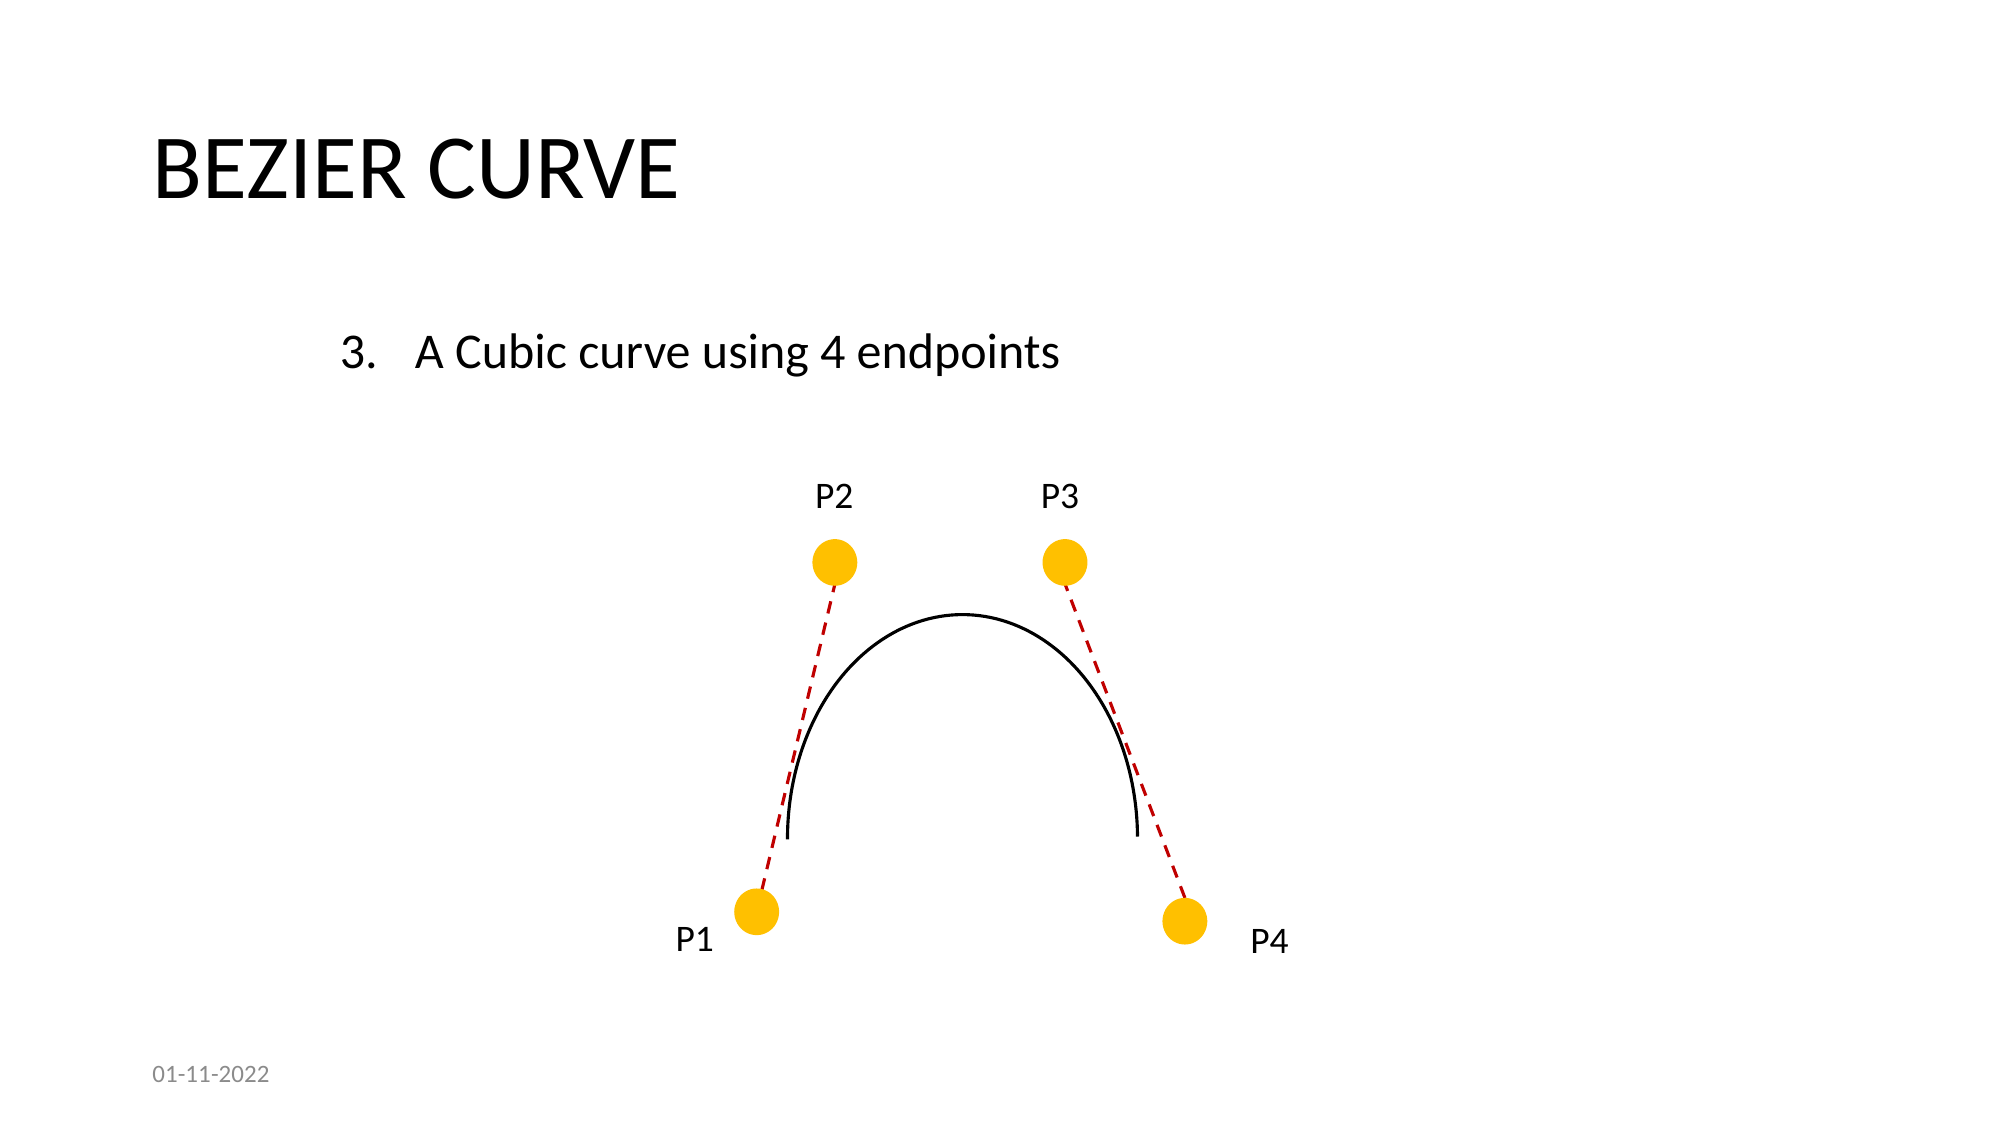

# BEZIER CURVE

A Cubic curve using 4 endpoints
P2
P3

P1
P4
01-11-2022